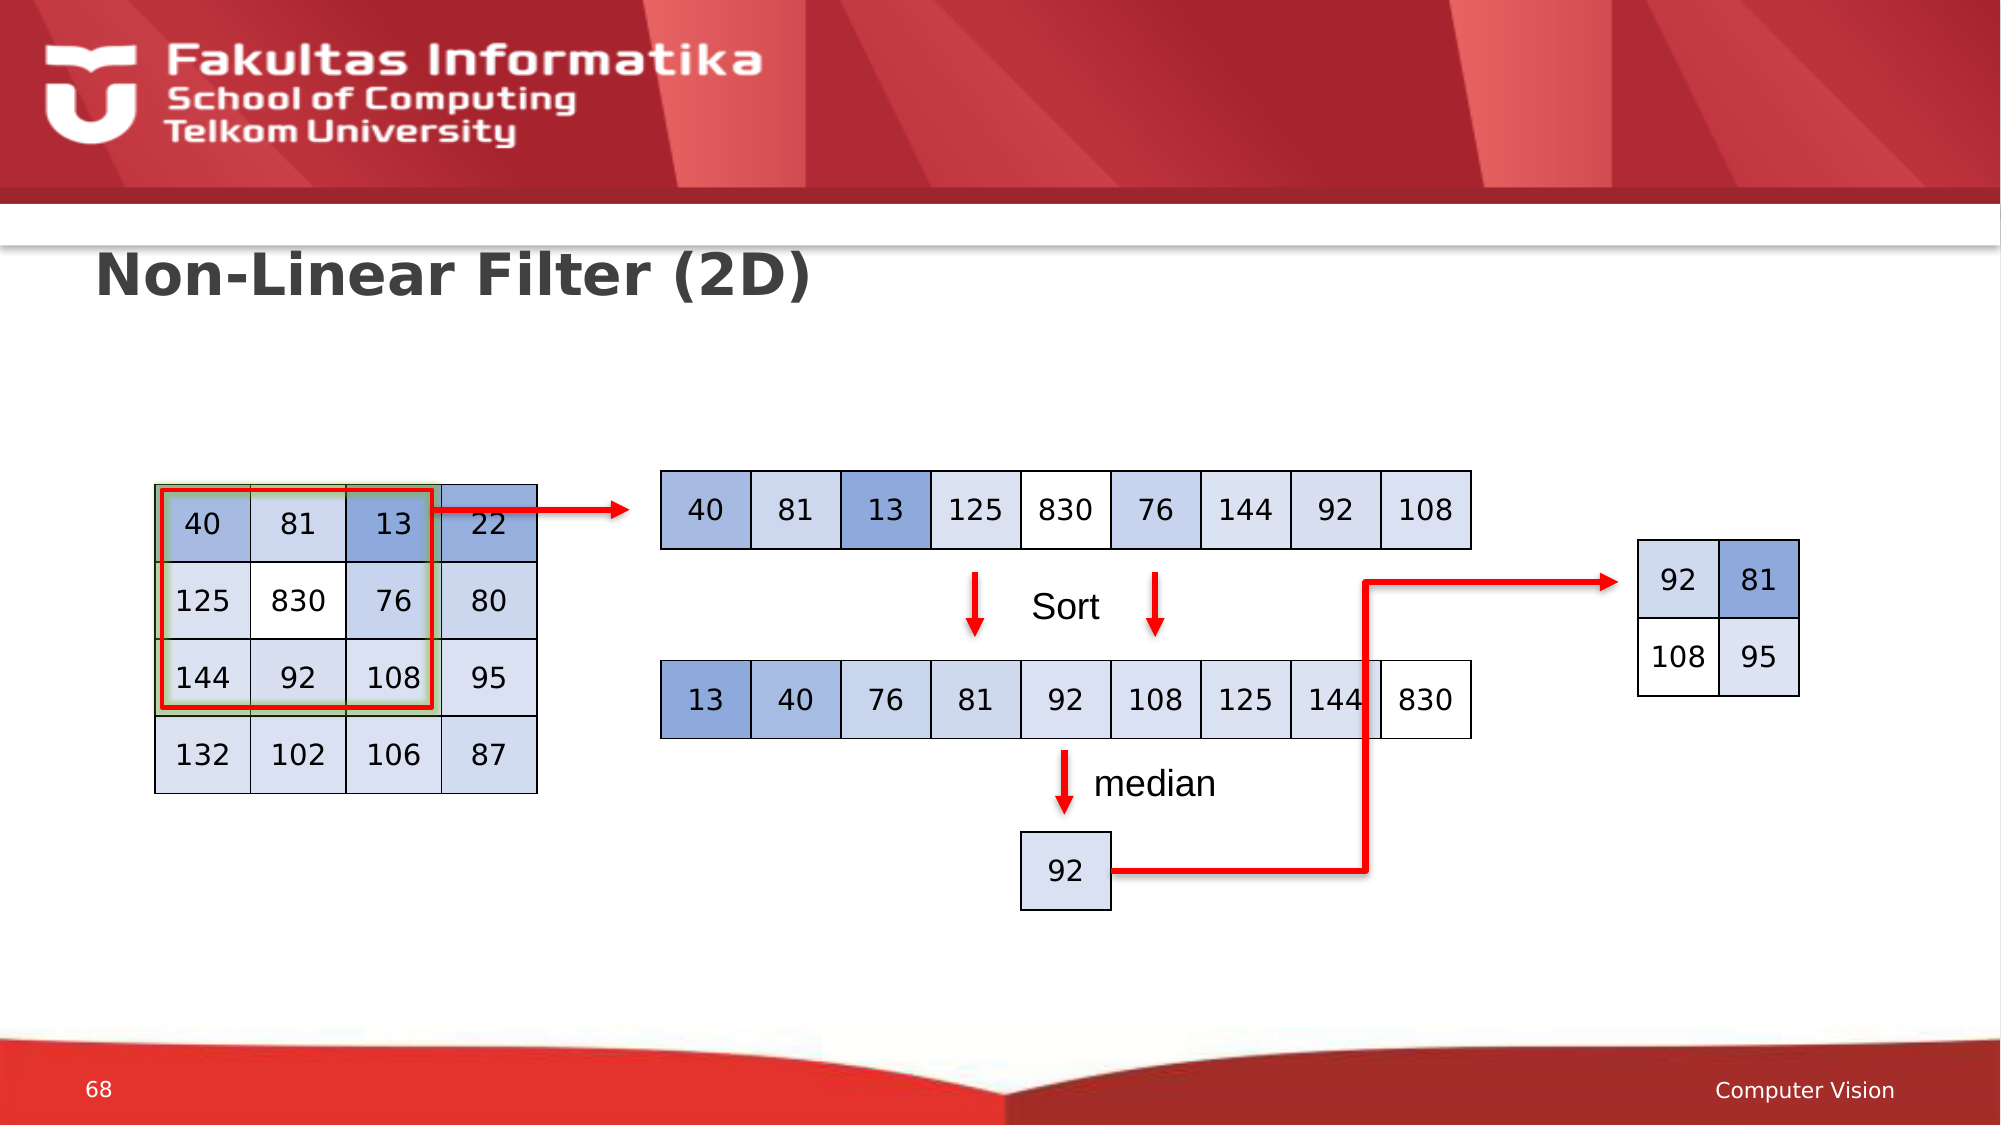

# Non-Linear Filter (2D)
| 40 | 81 | 13 | 125 | 830 | 76 | 144 | 92 | 108 |
| --- | --- | --- | --- | --- | --- | --- | --- | --- |
| 40 | 81 | 13 | 22 |
| --- | --- | --- | --- |
| 125 | 830 | 76 | 80 |
| 144 | 92 | 108 | 95 |
| 132 | 102 | 106 | 87 |

| 92 | 81 |
| --- | --- |
| 108 | 95 |
Sort
| 13 | 40 | 76 | 81 | 92 | 108 | 125 | 144 | 830 |
| --- | --- | --- | --- | --- | --- | --- | --- | --- |
median
| 92 |
| --- |
Computer Vision
68